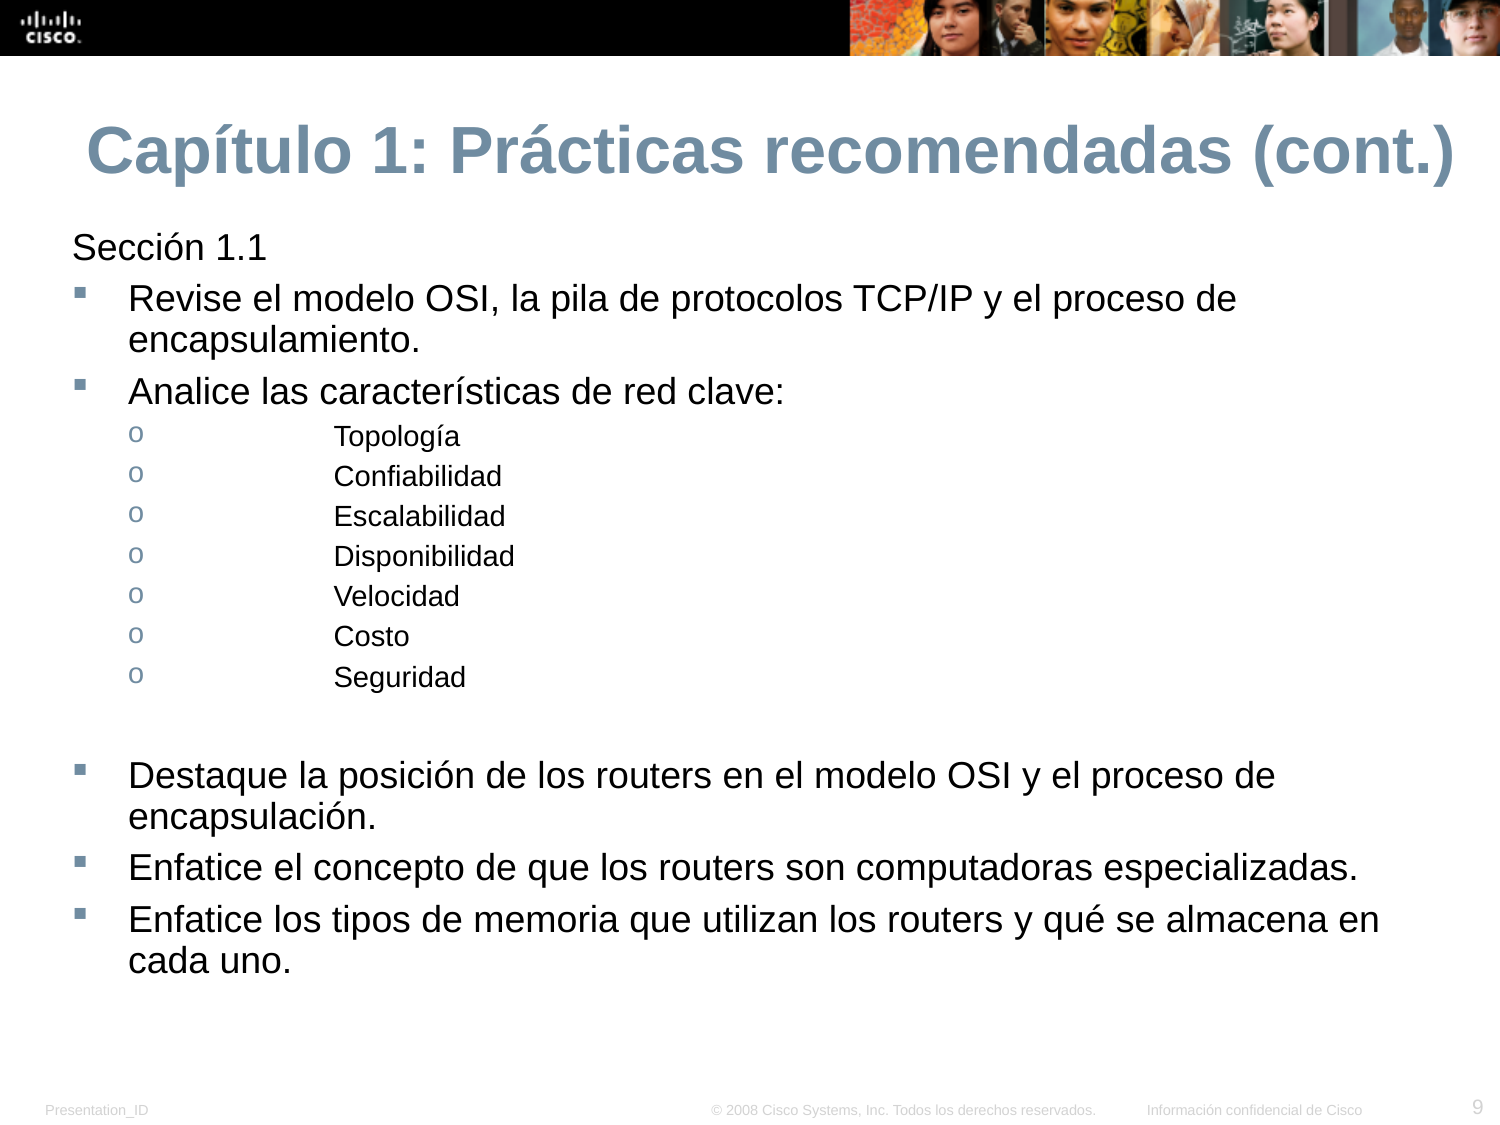

Capítulo 1: Prácticas recomendadas (cont.)
Sección 1.1
Revise el modelo OSI, la pila de protocolos TCP/IP y el proceso de encapsulamiento.
Analice las características de red clave:
	Topología
	Confiabilidad
	Escalabilidad
	Disponibilidad
	Velocidad
	Costo
	Seguridad

Destaque la posición de los routers en el modelo OSI y el proceso de encapsulación.
Enfatice el concepto de que los routers son computadoras especializadas.
Enfatice los tipos de memoria que utilizan los routers y qué se almacena en cada uno.